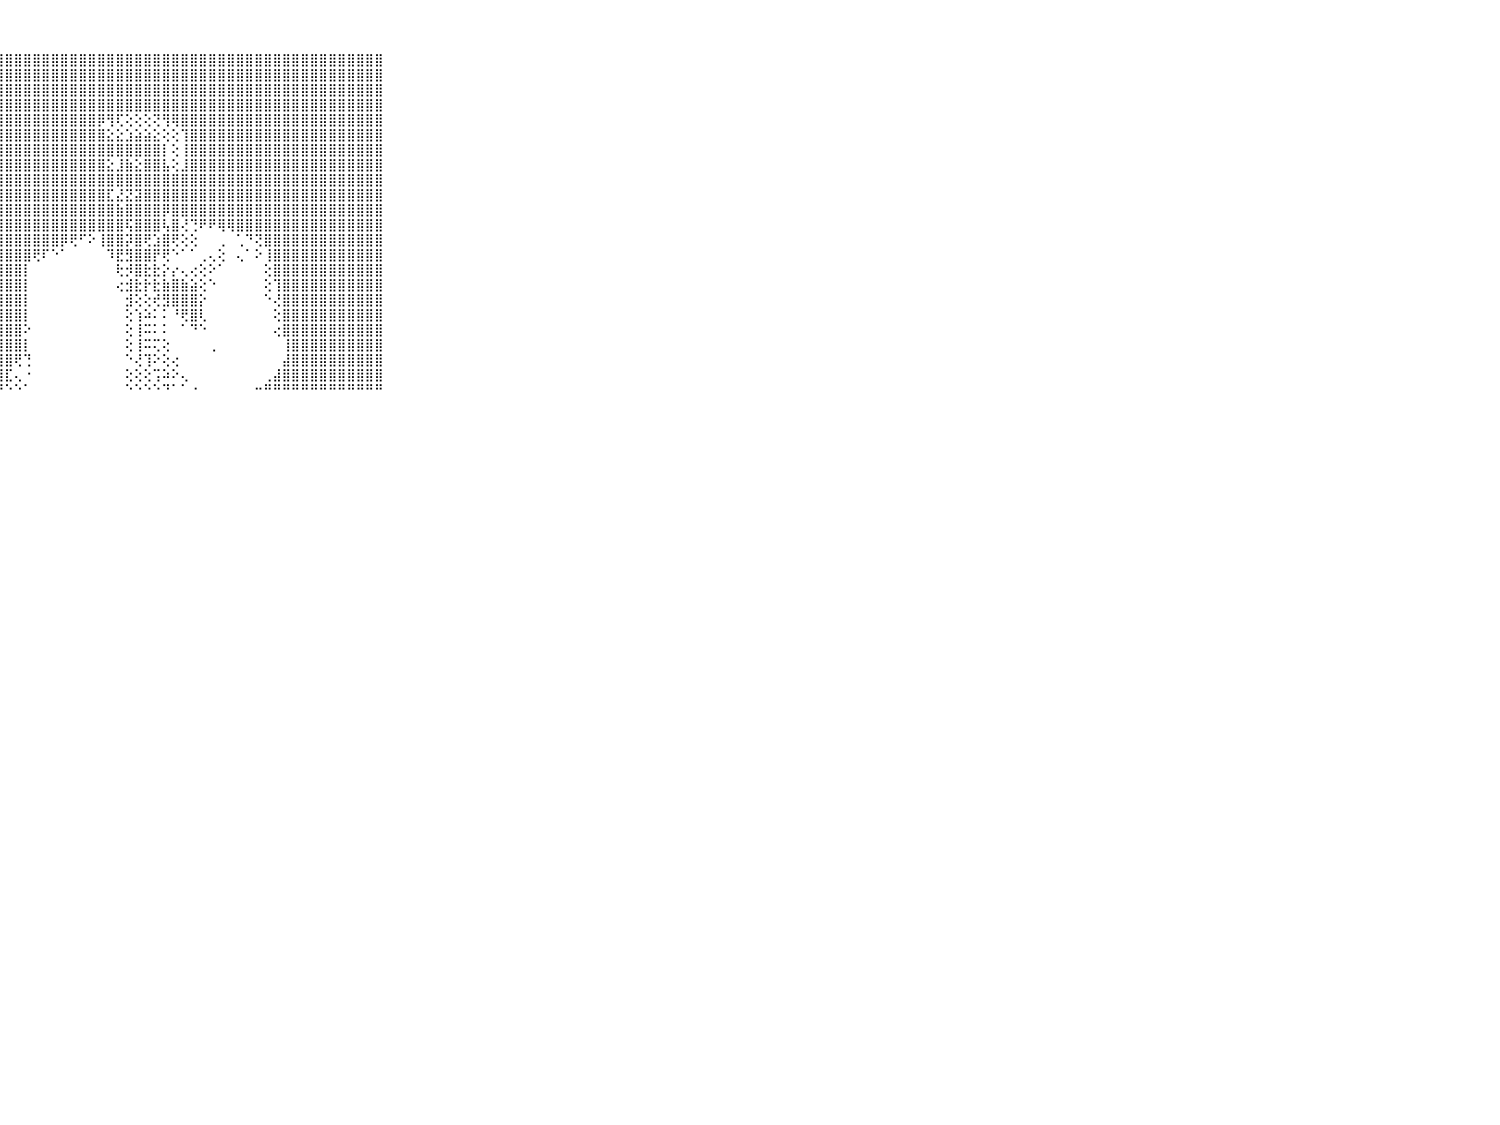

⠀⠀⠀⠀⠀⠀⠀⠀⠀⠀⠀⣿⣿⣿⣿⣿⣿⣿⣿⣿⣿⣿⣿⣿⣿⣿⣿⣿⣿⣿⣿⣿⣿⣿⣿⣿⣿⣿⣿⣿⣿⣿⣿⣿⣿⣿⣿⣿⣿⣿⣿⣿⣿⣿⣿⣿⣿⣿⣿⣿⣿⣿⣿⣿⣿⣿⣿⣿⣿⠀⠀⠀⠀⠀⠀⠀⠀⠀⠀⠀⠀
⠀⠀⠀⠀⠀⠀⠀⠀⠀⠀⠀⣿⣿⣿⣿⣿⣿⣿⣿⣿⣿⣿⣿⣿⣿⣿⣿⣿⣿⣿⣿⣿⣿⣿⣿⣿⣿⣿⣿⣿⣿⣿⣿⣿⣿⣿⣿⣿⣿⣿⣿⣿⣿⣿⣿⣿⣿⣿⣿⣿⣿⣿⣿⣿⣿⣿⣿⣿⣿⠀⠀⠀⠀⠀⠀⠀⠀⠀⠀⠀⠀
⠀⠀⠀⠀⠀⠀⠀⠀⠀⠀⠀⣿⣿⣿⣿⣿⣿⣿⣿⣿⣿⣿⣿⣿⣿⣿⣿⣿⣿⣿⣿⣿⣿⣿⣿⣿⣿⣿⣿⣿⣿⣿⣿⣿⣿⣿⣿⣿⣿⣿⣿⣿⣿⣿⣿⣿⣿⣿⣿⣿⣿⣿⣿⣿⣿⣿⣿⣿⣿⠀⠀⠀⠀⠀⠀⠀⠀⠀⠀⠀⠀
⠀⠀⠀⠀⠀⠀⠀⠀⠀⠀⠀⣿⣿⣿⣿⣿⣿⣿⣿⣿⣿⣿⣿⣿⣿⣿⣿⣿⣿⣿⣿⣿⣿⣿⣿⣿⣿⣿⣿⣿⣿⣿⣿⣿⣿⣿⣿⣿⣿⣿⣿⣿⣿⣿⣿⣿⣿⣿⣿⣿⣿⣿⣿⣿⣿⣿⣿⣿⣿⠀⠀⠀⠀⠀⠀⠀⠀⠀⠀⠀⠀
⠀⠀⠀⠀⠀⠀⠀⠀⠀⠀⠀⣿⣿⣿⣿⣿⣿⣿⣿⣿⣿⣿⣿⣿⣿⣿⣿⣿⣿⣿⣿⣿⣿⣿⣿⣿⣿⣿⡿⢻⢏⢕⢕⢕⢝⢻⢿⣿⣿⣿⣿⣿⣿⣿⣿⣿⣿⣿⣿⣿⣿⣿⣿⣿⣿⣿⣿⣿⣿⠀⠀⠀⠀⠀⠀⠀⠀⠀⠀⠀⠀
⠀⠀⠀⠀⠀⠀⠀⠀⠀⠀⠀⣿⣿⣿⣿⣿⣿⣿⣿⣿⣿⣿⣿⣿⣿⣿⣿⣿⣿⣿⣿⣿⣿⣿⣿⣿⣿⣿⣿⣕⣕⣱⣵⣵⣕⢕⢕⢹⣿⣿⣿⣿⣿⣿⣿⣿⣿⣿⣿⣿⣿⣿⣿⣿⣿⣿⣿⣿⣿⠀⠀⠀⠀⠀⠀⠀⠀⠀⠀⠀⠀
⠀⠀⠀⠀⠀⠀⠀⠀⠀⠀⠀⣿⣿⣿⣿⣿⣿⣿⣿⣿⣿⣿⣿⣿⣿⣿⣿⣿⣿⣿⣿⣿⣿⣿⣿⣿⣿⣿⣿⣿⣿⣿⣿⣿⣿⡇⢕⢸⣿⣿⣿⣿⣿⣿⣿⣿⣿⣿⣿⣿⣿⣿⣿⣿⣿⣿⣿⣿⣿⠀⠀⠀⠀⠀⠀⠀⠀⠀⠀⠀⠀
⠀⠀⠀⠀⠀⠀⠀⠀⠀⠀⠀⣿⣿⣿⣿⣿⣿⣿⣿⣿⣿⣿⣿⣿⣿⣿⣿⣿⣿⣿⣿⣿⣿⣿⣿⣿⣿⣿⣿⣕⣸⣷⣕⣿⣿⣧⢕⣸⣿⣿⣿⣿⣿⣿⣿⣿⣿⣿⣿⣿⣿⣿⣿⣿⣿⣿⣿⣿⣿⠀⠀⠀⠀⠀⠀⠀⠀⠀⠀⠀⠀
⠀⠀⠀⠀⠀⠀⠀⠀⠀⠀⠀⣿⣿⣿⣿⣿⣿⣿⣿⣿⣿⣿⣿⣿⣿⣿⣿⣿⣿⣿⣿⣿⣿⣿⣿⣿⣿⣿⣿⣿⣿⣿⣿⣿⣿⣿⣿⣿⣿⣿⣿⣿⣿⣿⣿⣿⣿⣿⣿⣿⣿⣿⣿⣿⣿⣿⣿⣿⣿⠀⠀⠀⠀⠀⠀⠀⠀⠀⠀⠀⠀
⠀⠀⠀⠀⠀⠀⠀⠀⠀⠀⠀⣿⣿⣿⣿⣿⣿⣿⣿⣿⣿⣿⣿⣿⣿⣿⣿⣿⣿⣿⣿⣿⣿⣿⣿⣿⣿⣿⣿⣏⣜⣝⣽⣿⣿⣿⣿⣿⣿⣿⣿⣿⣿⣿⣿⣿⣿⣿⣿⣿⣿⣿⣿⣿⣿⣿⣿⣿⣿⠀⠀⠀⠀⠀⠀⠀⠀⠀⠀⠀⠀
⠀⠀⠀⠀⠀⠀⠀⠀⠀⠀⠀⣿⣿⣿⣿⣿⣿⣿⣿⣿⣿⣿⣿⣿⣿⣿⣿⣿⣿⣿⣿⣿⣿⣿⣿⣿⣿⣿⣿⣿⣷⣿⣿⣿⣿⡿⣿⣿⣿⣿⣿⣿⣿⣿⣿⣿⣿⣿⣿⣿⣿⣿⣿⣿⣿⣿⣿⣿⣿⠀⠀⠀⠀⠀⠀⠀⠀⠀⠀⠀⠀
⠀⠀⠀⠀⠀⠀⠀⠀⠀⠀⠀⣿⣿⣿⣿⣿⣿⣿⣿⣿⣿⣿⣿⣿⣿⣿⣿⣿⣿⣿⣿⣿⣿⣿⣿⣿⣿⣿⣿⣿⣿⢯⣿⣿⣿⢧⣿⢜⢙⠟⠟⢿⢿⣿⣿⣿⣿⣿⣿⣿⣿⣿⣿⣿⣿⣿⣿⣿⣿⠀⠀⠀⠀⠀⠀⠀⠀⠀⠀⠀⠀
⠀⠀⠀⠀⠀⠀⠀⠀⠀⠀⠀⣿⣿⣿⣿⣿⣿⣿⣿⣿⣿⣿⣿⣿⣿⣿⣿⣿⣿⣿⣿⣿⣿⣿⡿⢟⠋⠕⢸⣿⣿⡽⣿⢟⣱⣿⢟⢕⢕⠀⠀⢀⠀⢁⠙⢝⣿⣿⣿⣿⣿⣿⣿⣿⣿⣿⣿⣿⣿⠀⠀⠀⠀⠀⠀⠀⠀⠀⠀⠀⠀
⠀⠀⠀⠀⠀⠀⠀⠀⠀⠀⠀⣿⣿⣿⣿⣿⣿⣿⣿⣿⣿⣿⣿⣿⣿⣿⣿⣿⣿⣿⣿⢟⠏⠑⠁⠀⠀⠀⠀⠹⣟⣻⣿⣿⡟⢟⠑⠁⠁⢀⢄⢕⠀⢄⠁⠕⢸⣿⣿⣿⣿⣿⣿⣿⣿⣿⣿⣿⣿⠀⠀⠀⠀⠀⠀⠀⠀⠀⠀⠀⠀
⠀⠀⠀⠀⠀⠀⠀⠀⠀⠀⠀⣿⣿⣿⣿⣿⣿⣿⣿⣿⣿⣿⣿⣿⣿⣿⣿⣿⣿⣿⡇⠀⠀⠀⠀⠀⠀⠀⠀⠀⢗⡺⣿⣗⣗⡕⡔⢄⢔⢕⠕⠁⠀⠀⠀⠀⢕⣿⣿⣿⣿⣿⣿⣿⣿⣿⣿⣿⣿⠀⠀⠀⠀⠀⠀⠀⠀⠀⠀⠀⠀
⠀⠀⠀⠀⠀⠀⠀⠀⠀⠀⠀⣿⣿⣿⣿⣿⣿⣿⣿⣿⣿⣿⣿⣿⣿⣿⣿⣿⣿⣿⡇⠀⠀⠀⠀⠀⠀⠀⠀⠀⢔⣺⣗⡗⣗⣷⣿⣷⣵⢕⠑⠀⠀⠀⠀⠀⢕⢹⣿⣿⣿⣿⣿⣿⣿⣿⣿⣿⣿⠀⠀⠀⠀⠀⠀⠀⠀⠀⠀⠀⠀
⠀⠀⠀⠀⠀⠀⠀⠀⠀⠀⠀⣿⣿⣿⣿⣿⣿⣿⣿⣿⣿⣿⣿⣿⣿⣿⣿⣿⣿⣿⡇⠀⠀⠀⠀⠀⠀⠀⠀⠀⠀⣺⢕⢕⢞⣻⣿⣿⣿⡕⠀⠀⠀⠀⠀⠀⠑⢜⣿⣿⣿⣿⣿⣿⣿⣿⣿⣿⣿⠀⠀⠀⠀⠀⠀⠀⠀⠀⠀⠀⠀
⠀⠀⠀⠀⠀⠀⠀⠀⠀⠀⠀⣿⣿⣿⣿⣿⣿⣿⣿⣿⣿⣿⣿⣿⣿⣿⣿⣿⣿⣿⡇⠀⠀⠀⠀⠀⠀⠀⠀⠀⠀⢕⢱⠵⠅⠅⠘⢟⣿⢇⠀⠀⠀⠀⠀⠀⠀⢕⣿⣿⣿⣿⣿⣿⣿⣿⣿⣿⣿⠀⠀⠀⠀⠀⠀⠀⠀⠀⠀⠀⠀
⠀⠀⠀⠀⠀⠀⠀⠀⠀⠀⠀⣿⣿⣿⣿⣿⣿⣿⣿⣿⣿⣿⣿⣿⣿⣿⣿⣿⣿⣿⠕⠀⠀⠀⠀⠀⠀⠀⠀⠀⠀⢕⢸⠭⠅⠅⠀⠁⠙⠑⠀⠀⠀⠀⠀⠀⠀⢔⣿⣿⣿⣿⣿⣿⣿⣿⣿⣿⣿⠀⠀⠀⠀⠀⠀⠀⠀⠀⠀⠀⠀
⠀⠀⠀⠀⠀⠀⠀⠀⠀⠀⠀⣿⣿⣿⣿⣿⣿⣿⣿⣿⣿⣿⣿⣿⣿⣿⣿⣿⣿⣿⡇⠀⠀⠀⠀⠀⠀⠀⠀⠀⠀⢕⢸⠭⢍⢕⠀⠀⠀⠀⢀⠀⠀⠀⠀⠀⠀⠀⢸⣿⣿⣿⣿⣿⣿⣿⣿⣿⣿⠀⠀⠀⠀⠀⠀⠀⠀⠀⠀⠀⠀
⠀⠀⠀⠀⠀⠀⠀⠀⠀⠀⠀⣿⣿⣿⣿⣿⣿⣿⣿⣿⣿⣿⣿⣿⣿⣿⣿⣿⣿⢟⢙⠀⠀⠀⠀⠀⠀⠀⠀⠀⠀⠑⢜⢹⠕⢕⢔⠀⠀⠀⠀⠀⠀⠀⠀⠀⠀⠀⣼⣿⣿⣿⣿⣿⣿⣿⣿⣿⣿⠀⠀⠀⠀⠀⠀⠀⠀⠀⠀⠀⠀
⠀⠀⠀⠀⠀⠀⠀⠀⠀⠀⠀⣿⣿⣿⣿⣿⣿⣿⣿⣿⣿⣿⣿⣿⣿⣿⣿⣿⣏⢄⠐⠀⠀⠀⠀⠀⠀⠀⠀⠀⠀⢕⢕⢕⢩⠵⠕⢄⠀⠀⠀⠀⠀⠀⠀⠀⢀⣼⣿⣿⣿⣿⣿⣿⣿⣿⣿⣿⣿⠀⠀⠀⠀⠀⠀⠀⠀⠀⠀⠀⠀
⠀⠀⠀⠀⠀⠀⠀⠀⠀⠀⠀⠛⠛⠛⠛⠛⠛⠛⠛⠛⠛⠛⠛⠛⠛⠛⠛⠛⠑⠑⠁⠀⠀⠀⠀⠀⠀⠀⠀⠀⠀⠑⠑⠑⠑⠙⠁⠁⠐⠀⠀⠀⠀⠀⠀⠒⠛⠛⠛⠛⠛⠛⠛⠛⠛⠛⠛⠛⠛⠀⠀⠀⠀⠀⠀⠀⠀⠀⠀⠀⠀